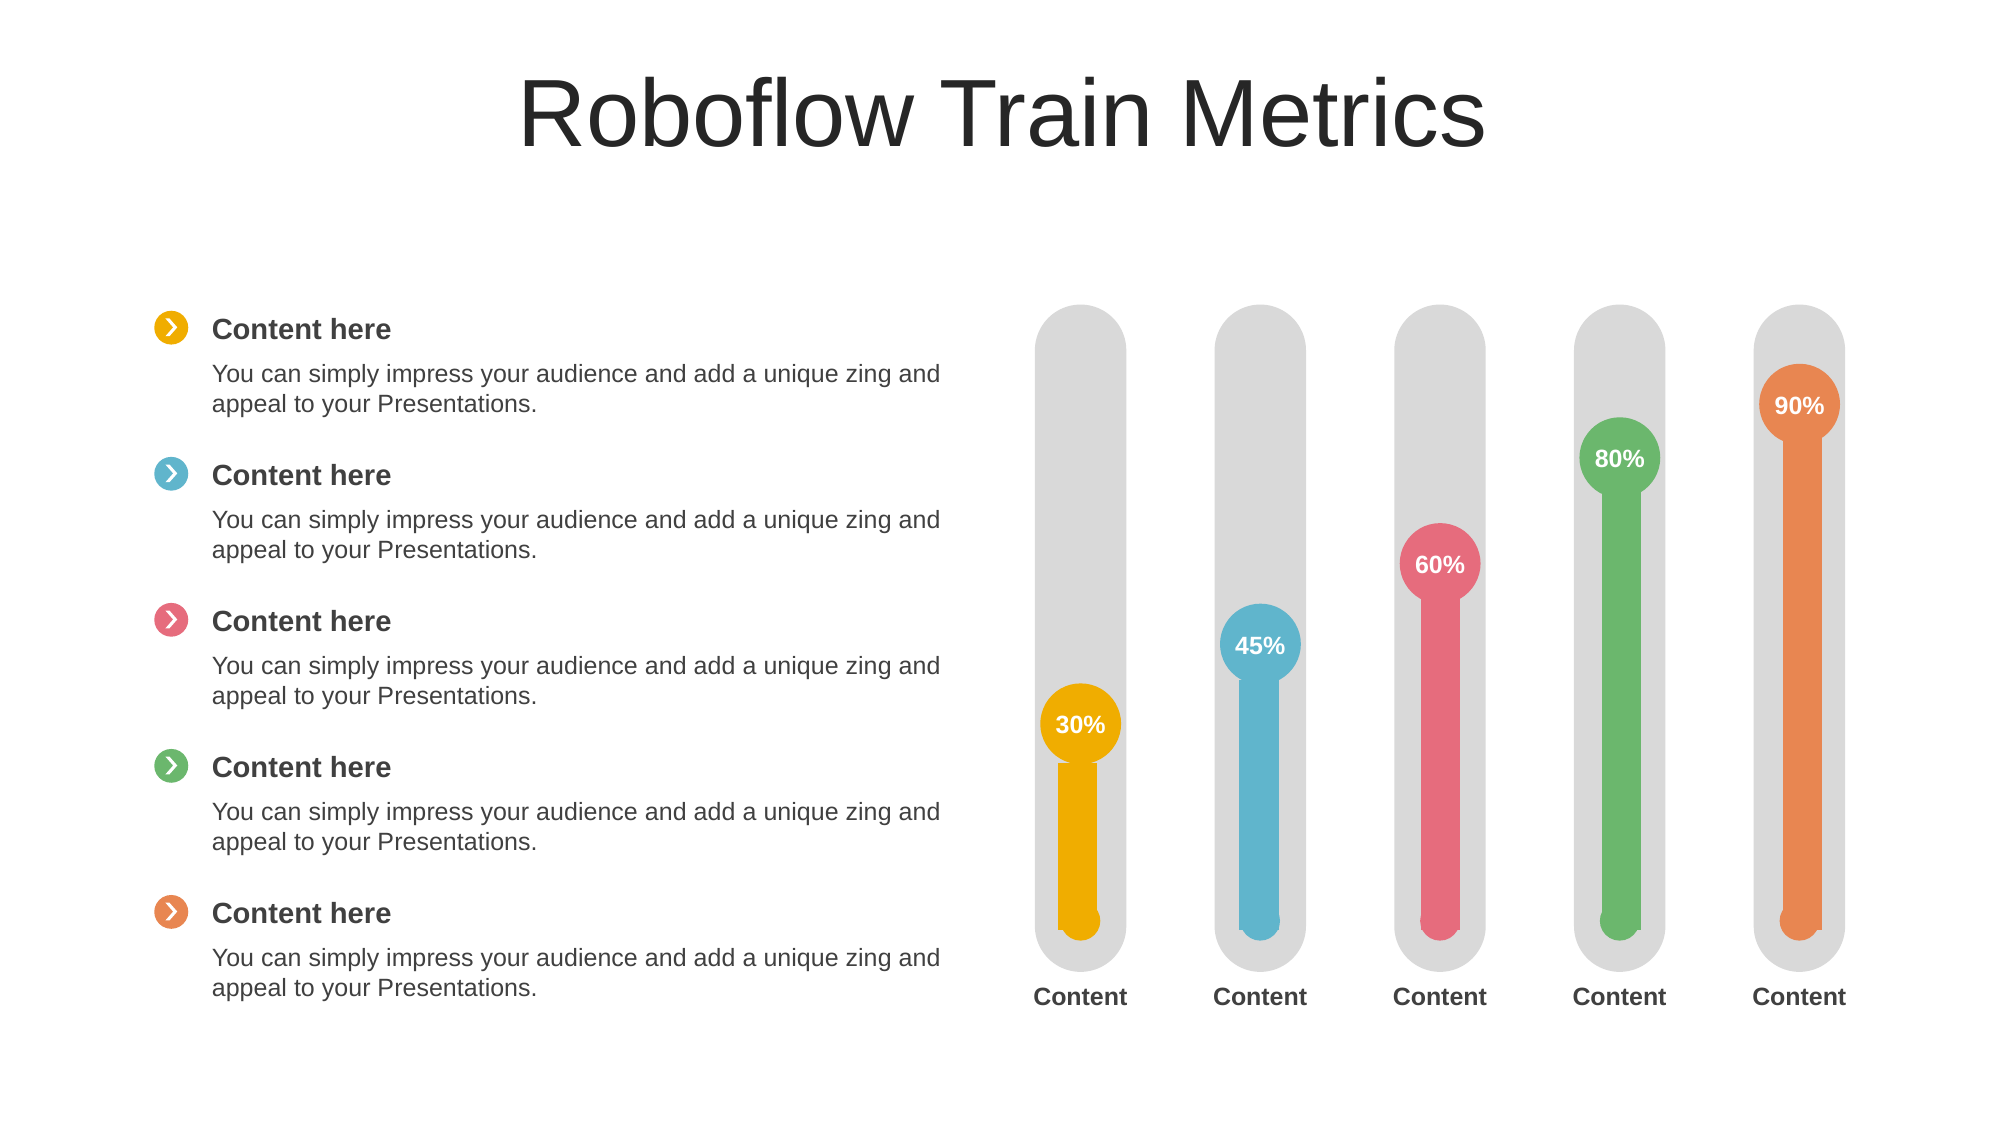

Roboflow Train Metrics
Content here
You can simply impress your audience and add a unique zing and appeal to your Presentations.

### Chart

| Category | Series 1 |
|---|---|
| Category 1 | 30.0 |
| Category 2 | 45.0 |
| Category 3 | 60.0 |
| Category 4 | 80.0 |
90%

80%
Content here
You can simply impress your audience and add a unique zing and appeal to your Presentations.

60%
Content here
You can simply impress your audience and add a unique zing and appeal to your Presentations.

45%

30%
Content here
You can simply impress your audience and add a unique zing and appeal to your Presentations.

Content here
You can simply impress your audience and add a unique zing and appeal to your Presentations.

Content
Content
Content
Content
Content